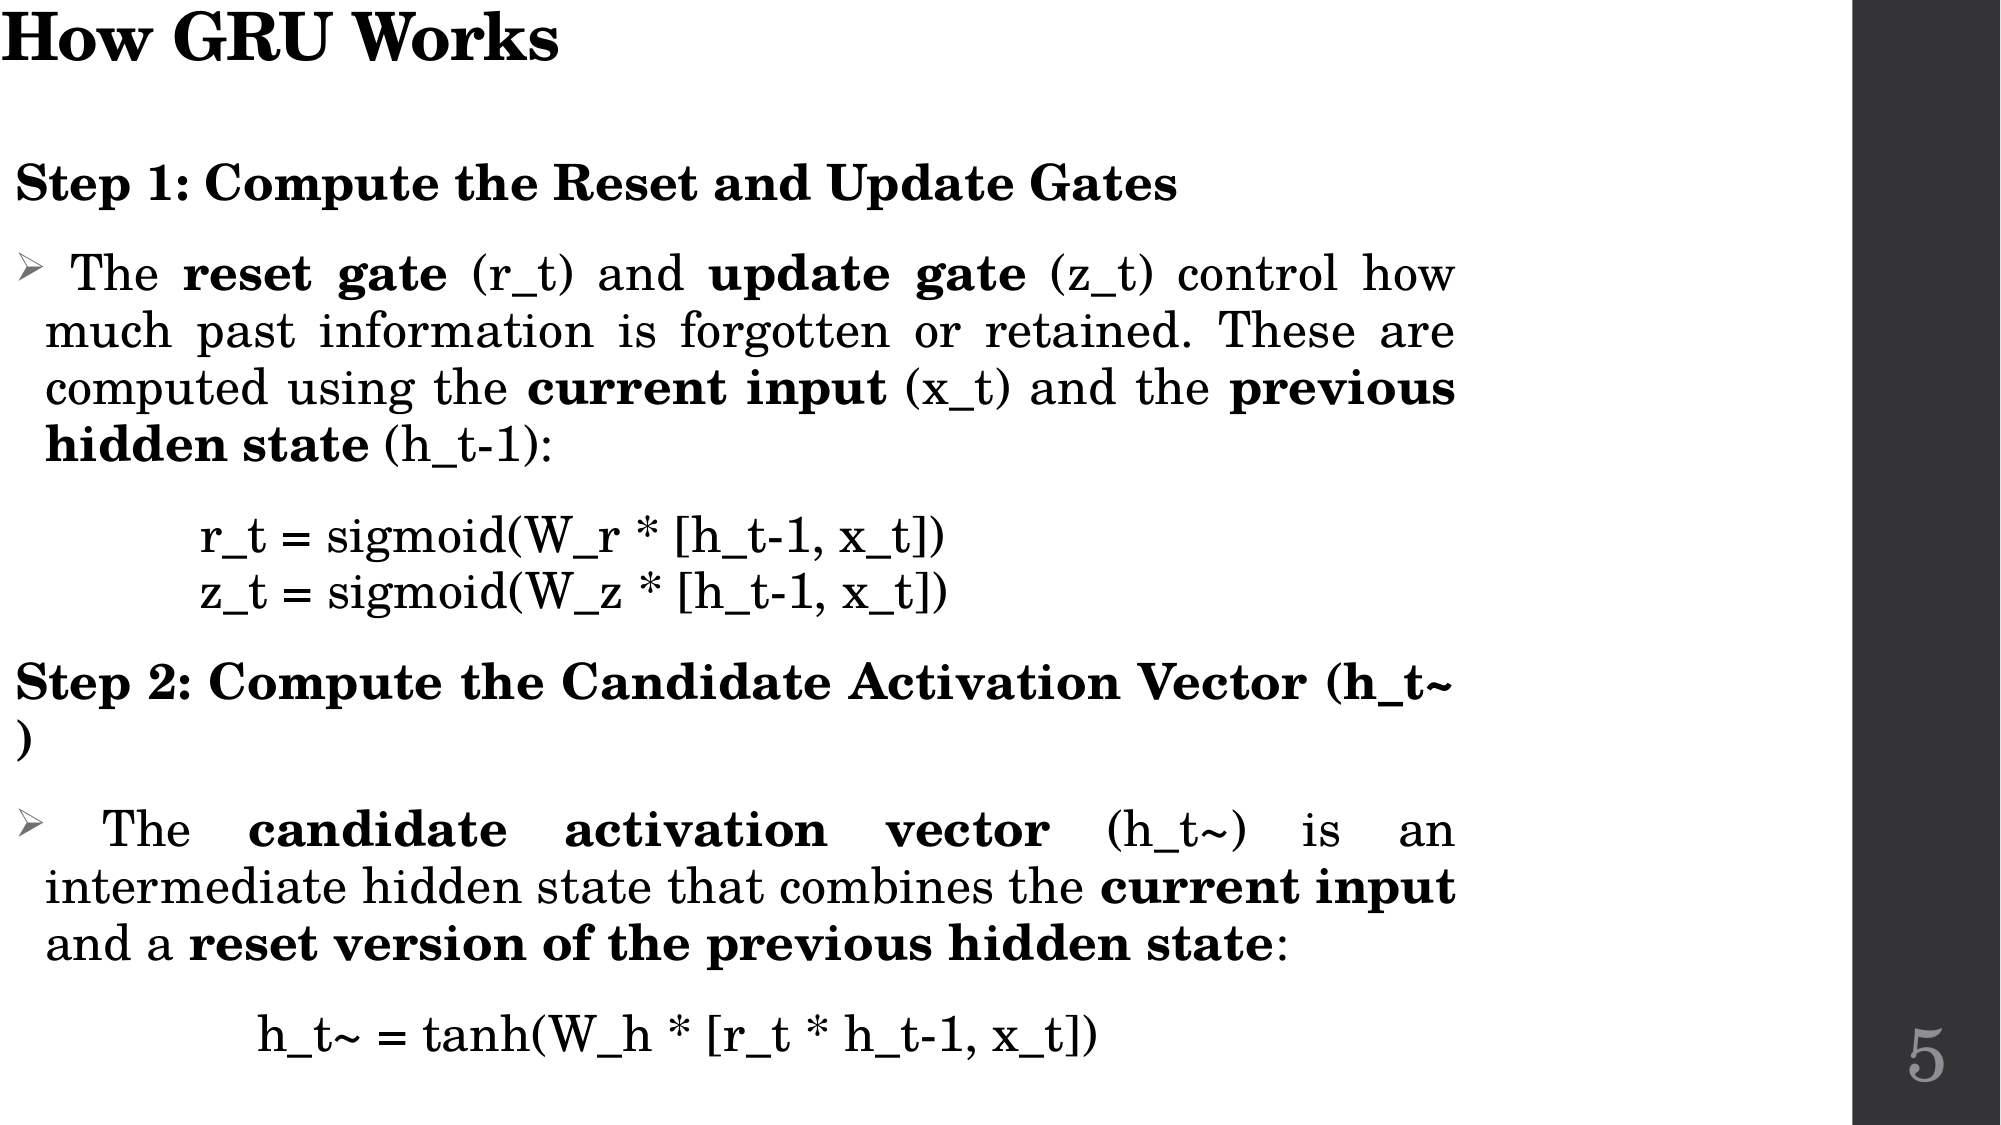

# How GRU Works
Step 1: Compute the Reset and Update Gates
 The reset gate (r_t) and update gate (z_t​) control how much past information is forgotten or retained. These are computed using the current input (x_t​) and the previous hidden state (h_t-1​):
             r_t = sigmoid(W_r * [h_t-1, x_t])
             z_t = sigmoid(W_z * [h_t-1, x_t])
Step 2: Compute the Candidate Activation Vector (h_t~​)
 The candidate activation vector (h_t~) is an intermediate hidden state that combines the current input and a reset version of the previous hidden state:
                 h_t~ = tanh(W_h * [r_t * h_t-1, x_t])
5